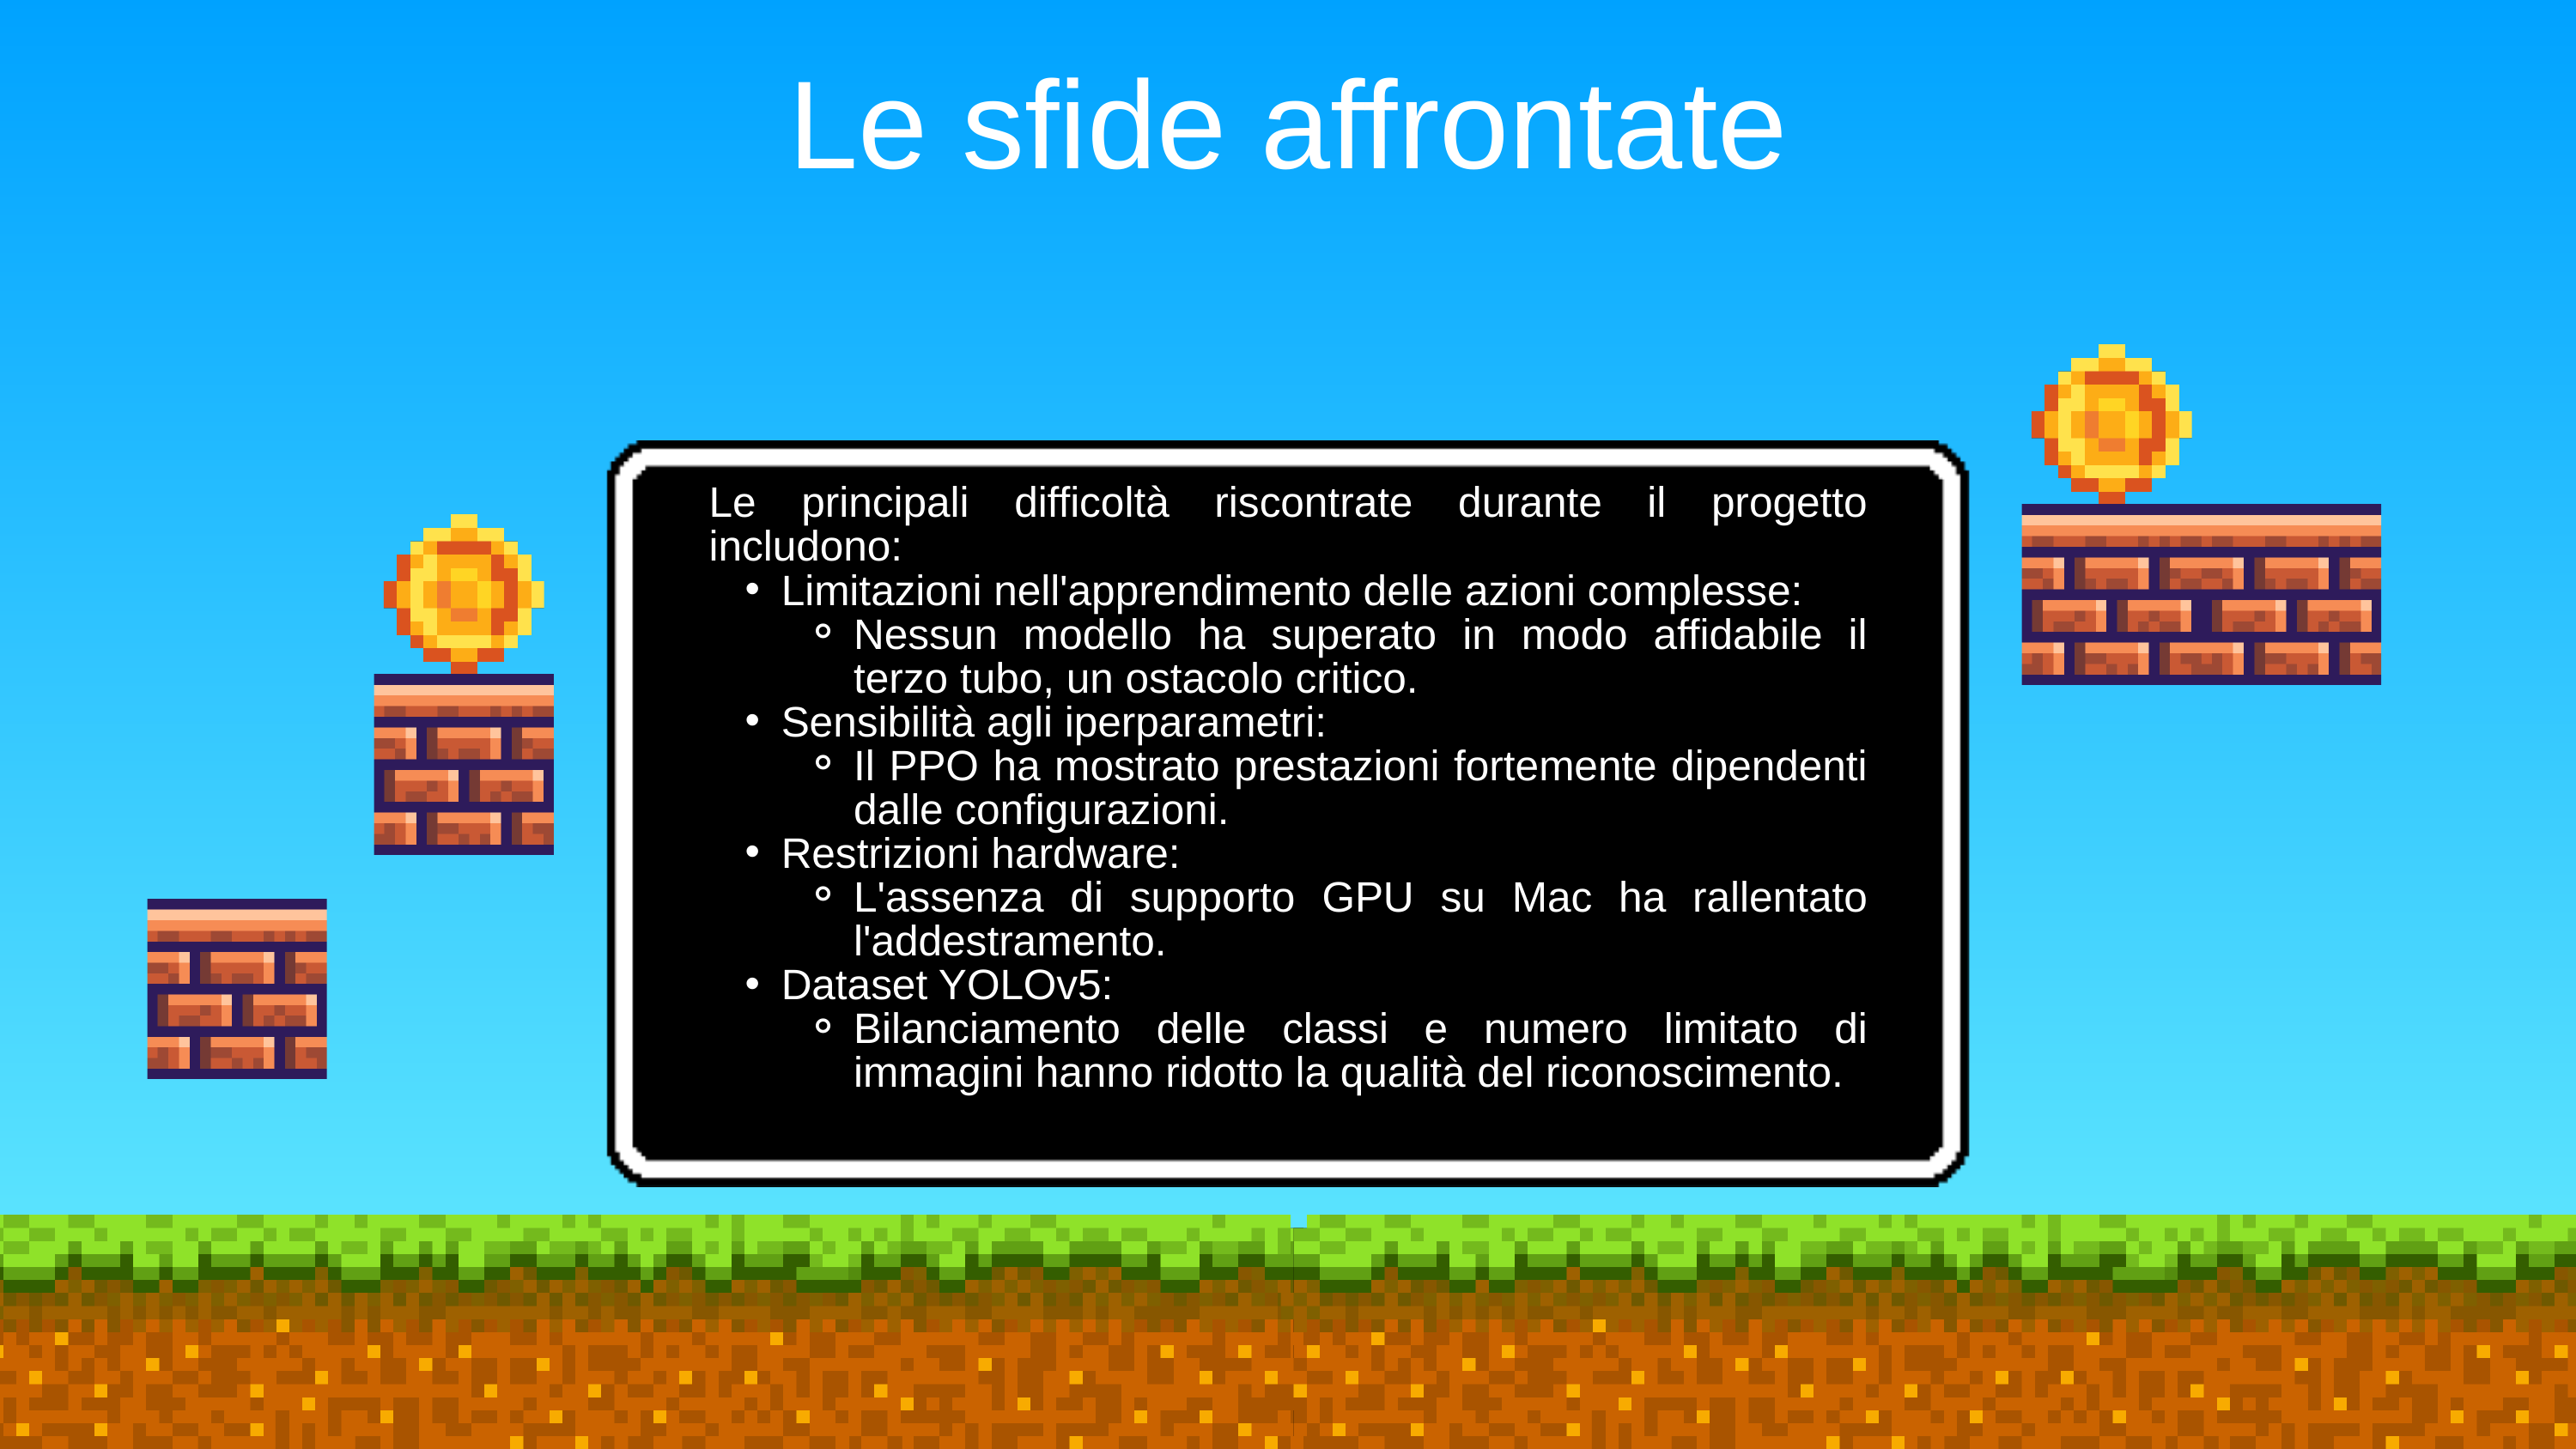

Le sfide affrontate

Le principali difficoltà riscontrate durante il progetto includono:
Limitazioni nell'apprendimento delle azioni complesse:
Nessun modello ha superato in modo affidabile il terzo tubo, un ostacolo critico.
Sensibilità agli iperparametri:
Il PPO ha mostrato prestazioni fortemente dipendenti dalle configurazioni.
Restrizioni hardware:
L'assenza di supporto GPU su Mac ha rallentato l'addestramento.
Dataset YOLOv5:
Bilanciamento delle classi e numero limitato di immagini hanno ridotto la qualità del riconoscimento.